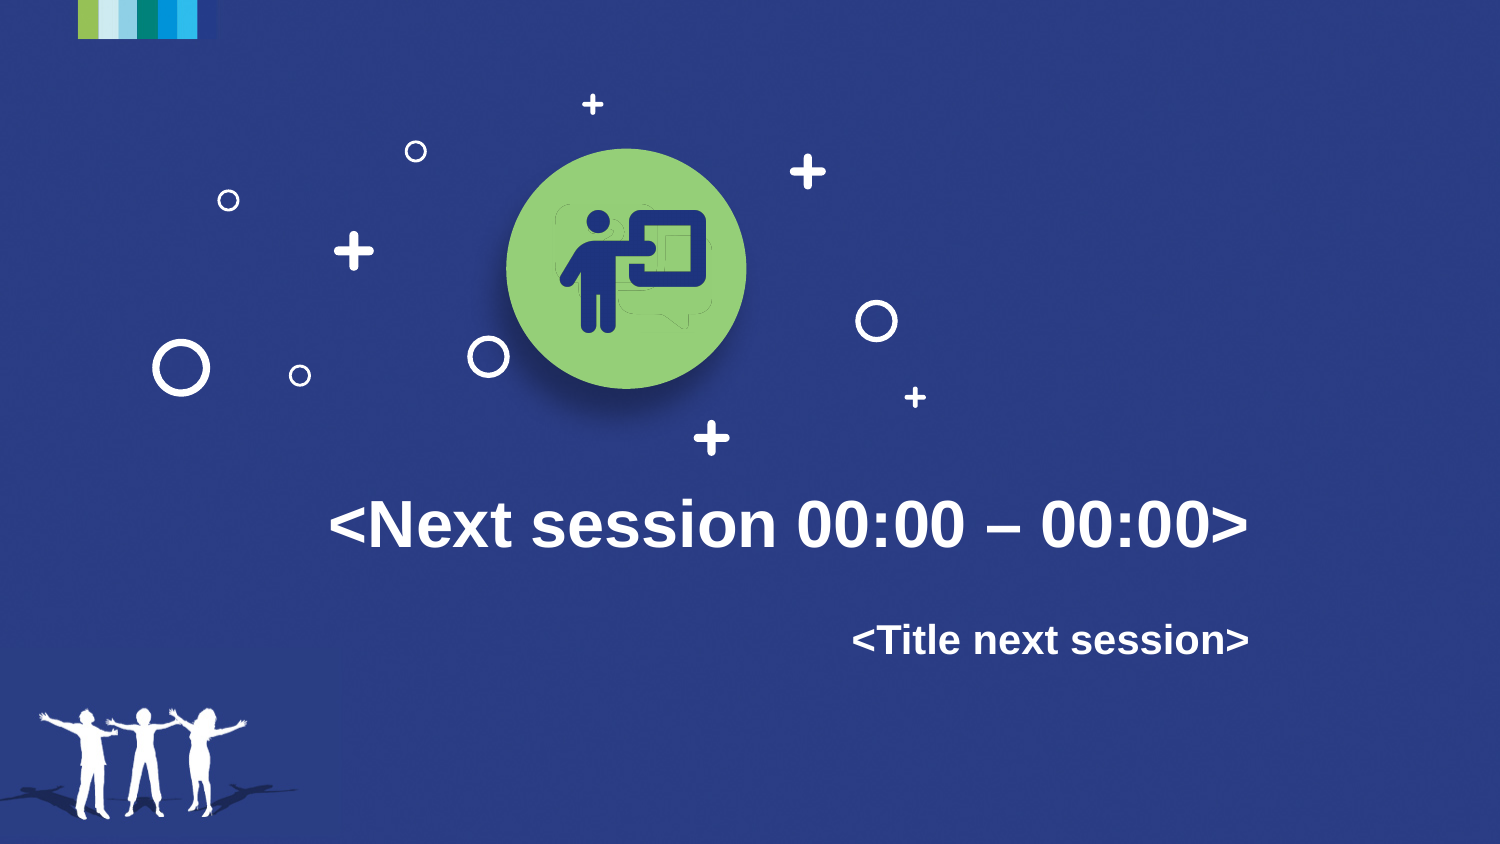

<Next session 00:00 – 00:00>
<Title next session>